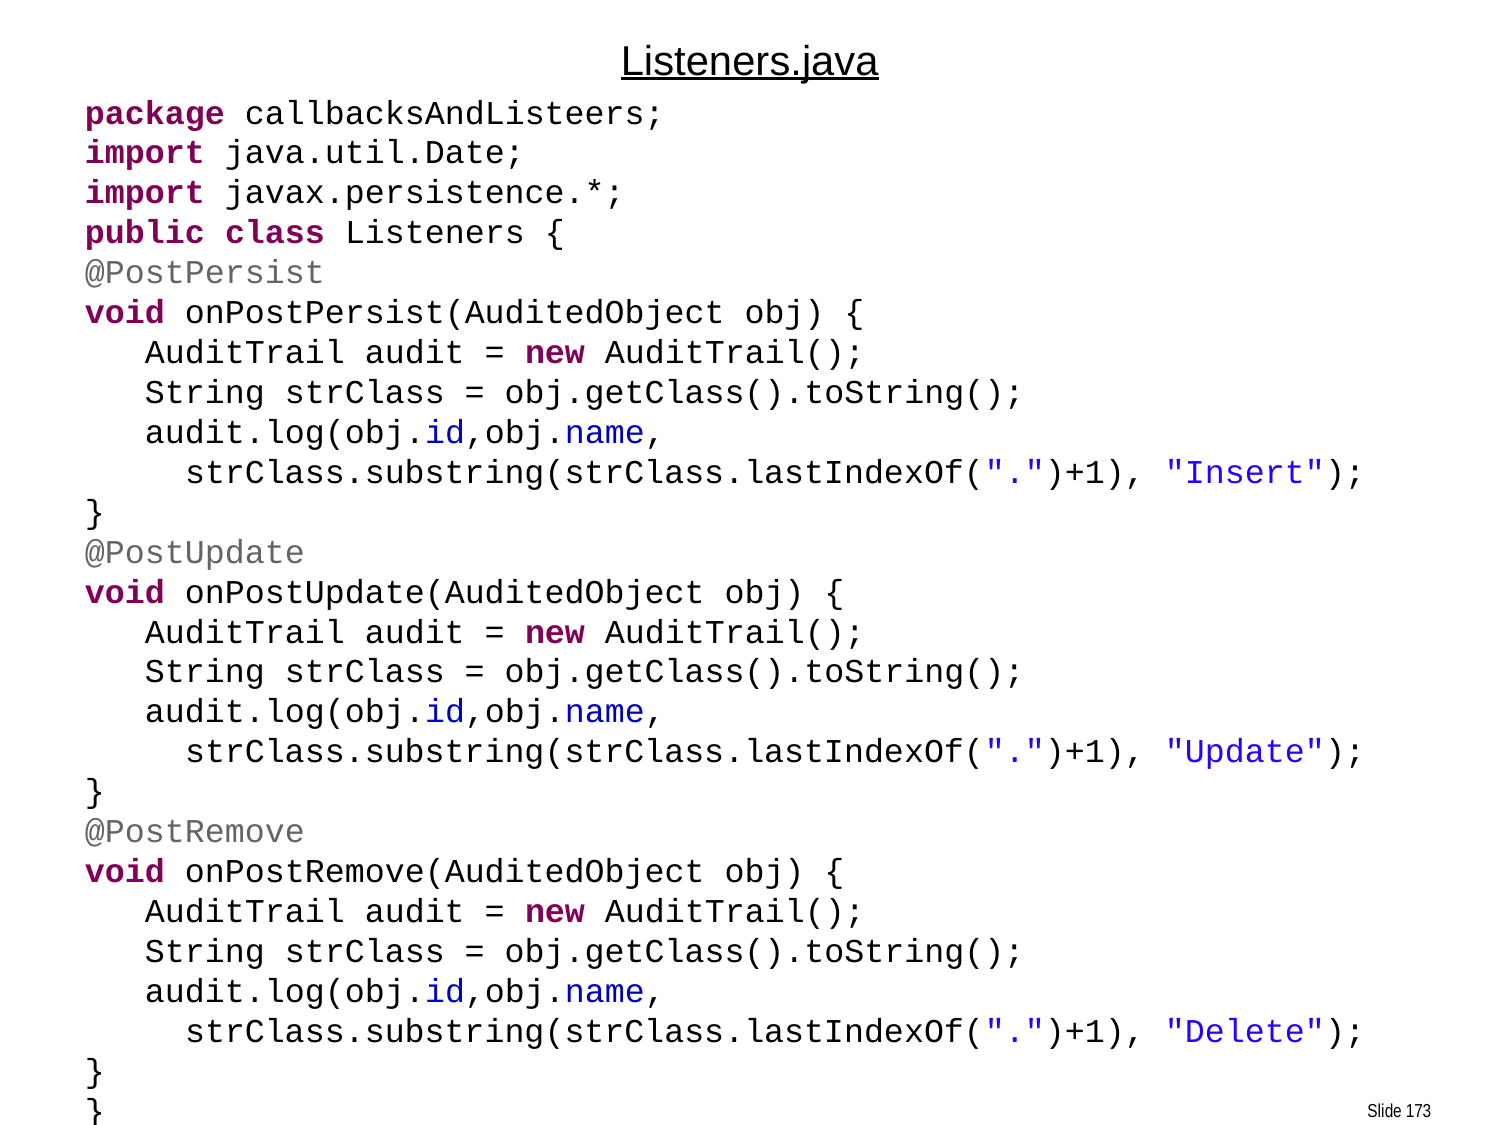

173
# Listeners.java
package callbacksAndListeers;
import java.util.Date;
import javax.persistence.*;
public class Listeners {
@PostPersist
void onPostPersist(AuditedObject obj) {
   AuditTrail audit = new AuditTrail();
   String strClass = obj.getClass().toString();
   audit.log(obj.id,obj.name,
     strClass.substring(strClass.lastIndexOf(".")+1), "Insert");
}
@PostUpdate
void onPostUpdate(AuditedObject obj) {
   AuditTrail audit = new AuditTrail();
   String strClass = obj.getClass().toString();
   audit.log(obj.id,obj.name,
     strClass.substring(strClass.lastIndexOf(".")+1), "Update");
}
@PostRemove
void onPostRemove(AuditedObject obj) {
   AuditTrail audit = new AuditTrail();
   String strClass = obj.getClass().toString();
   audit.log(obj.id,obj.name,
     strClass.substring(strClass.lastIndexOf(".")+1), "Delete");
}
}